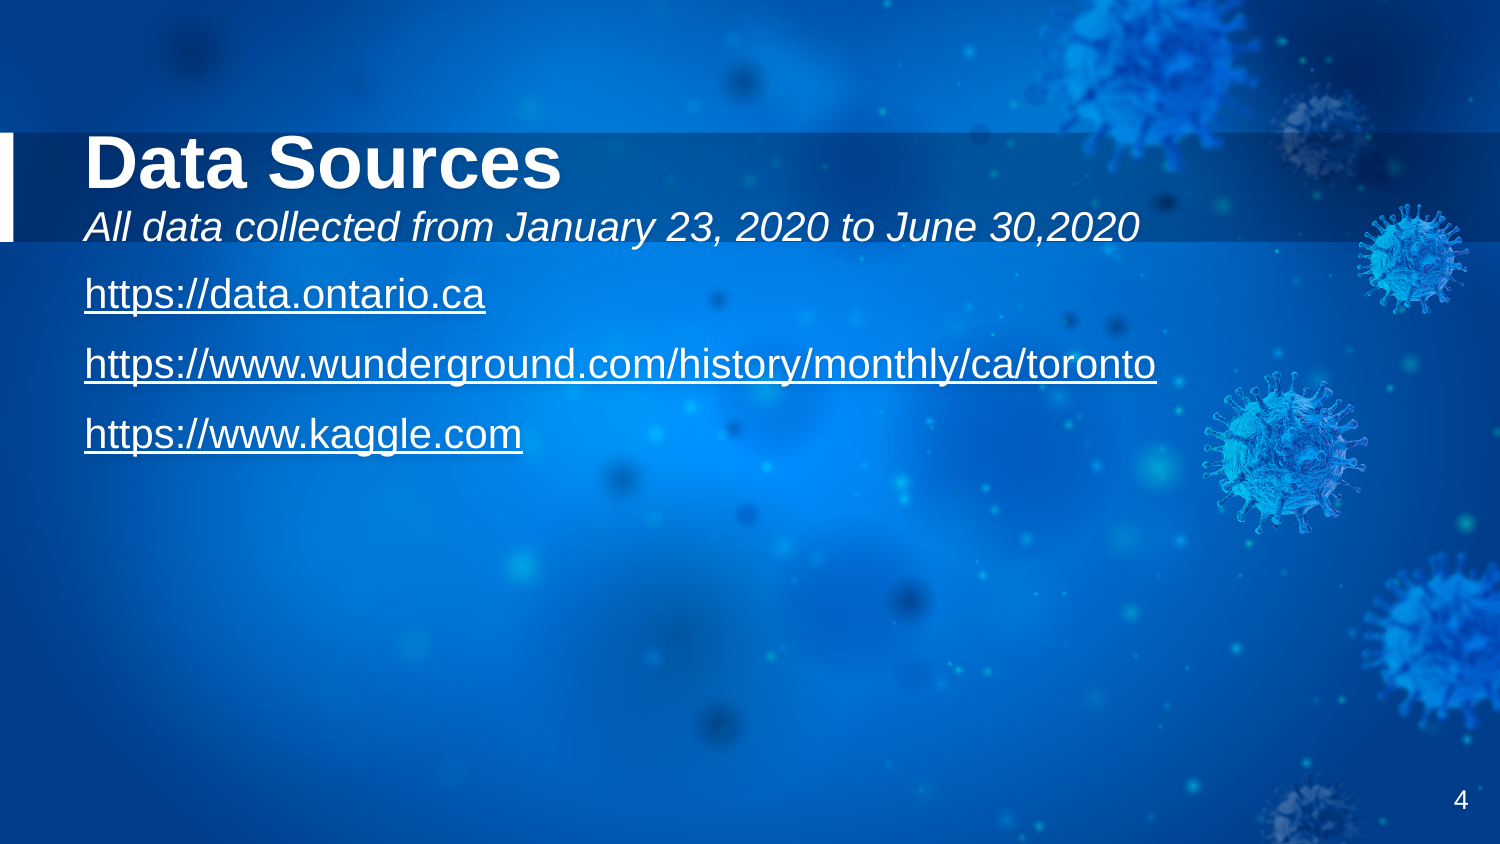

# Data Sources All data collected from January 23, 2020 to June 30,2020
https://data.ontario.ca
https://www.wunderground.com/history/monthly/ca/toronto
https://www.kaggle.com
4